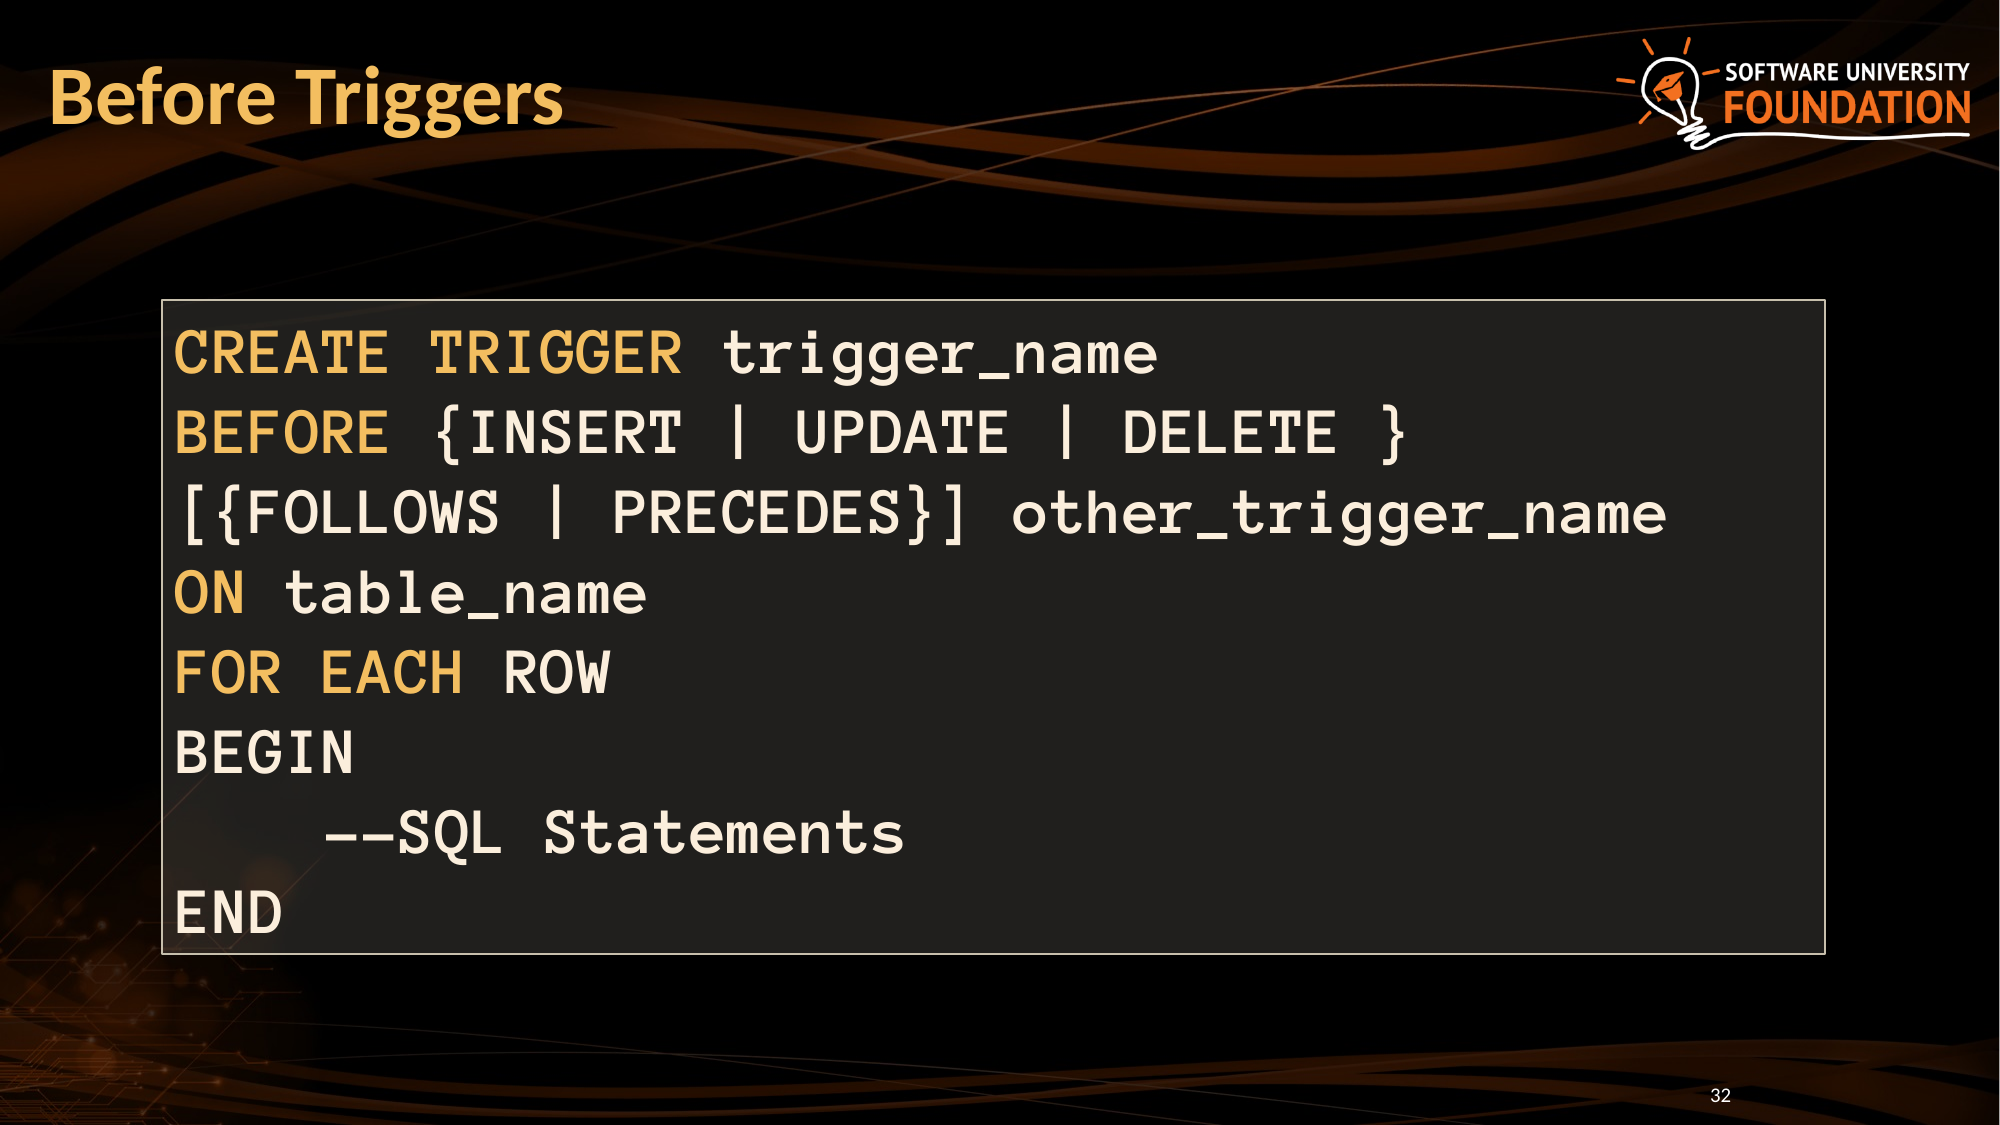

# Before Triggers
CREATE TRIGGER trigger_name
BEFORE {INSERT | UPDATE | DELETE }
[{FOLLOWS | PRECEDES}] other_trigger_name
ON table_name
FOR EACH ROW
BEGIN
	--SQL Statements
END
32